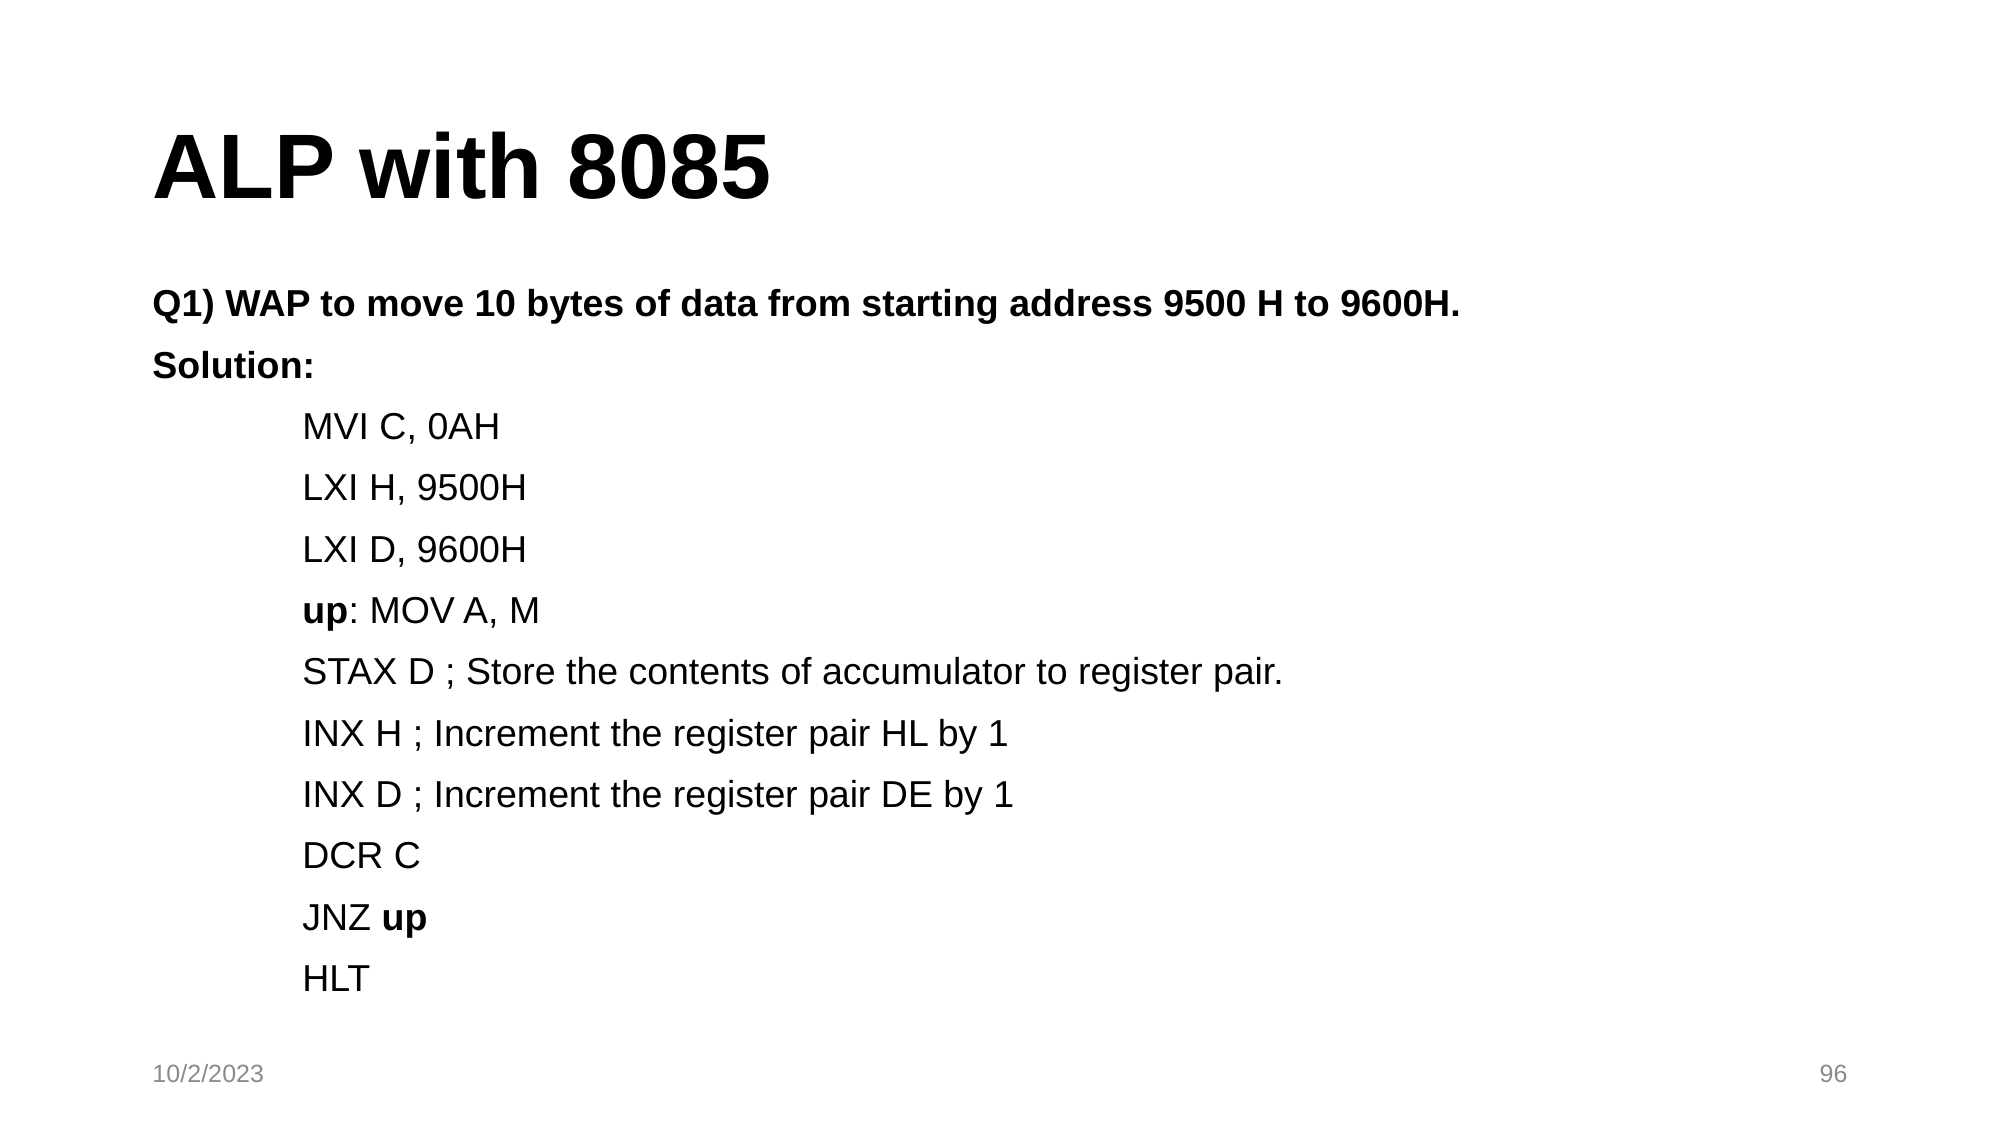

# ALP with 8085
Q1) WAP to move 10 bytes of data from starting address 9500 H to 9600H.
Solution:
	MVI C, 0AH
	LXI H, 9500H
	LXI D, 9600H
	up: MOV A, M
	STAX D ; Store the contents of accumulator to register pair.
	INX H ; Increment the register pair HL by 1
	INX D ; Increment the register pair DE by 1
	DCR C
	JNZ up
	HLT
10/2/2023
96